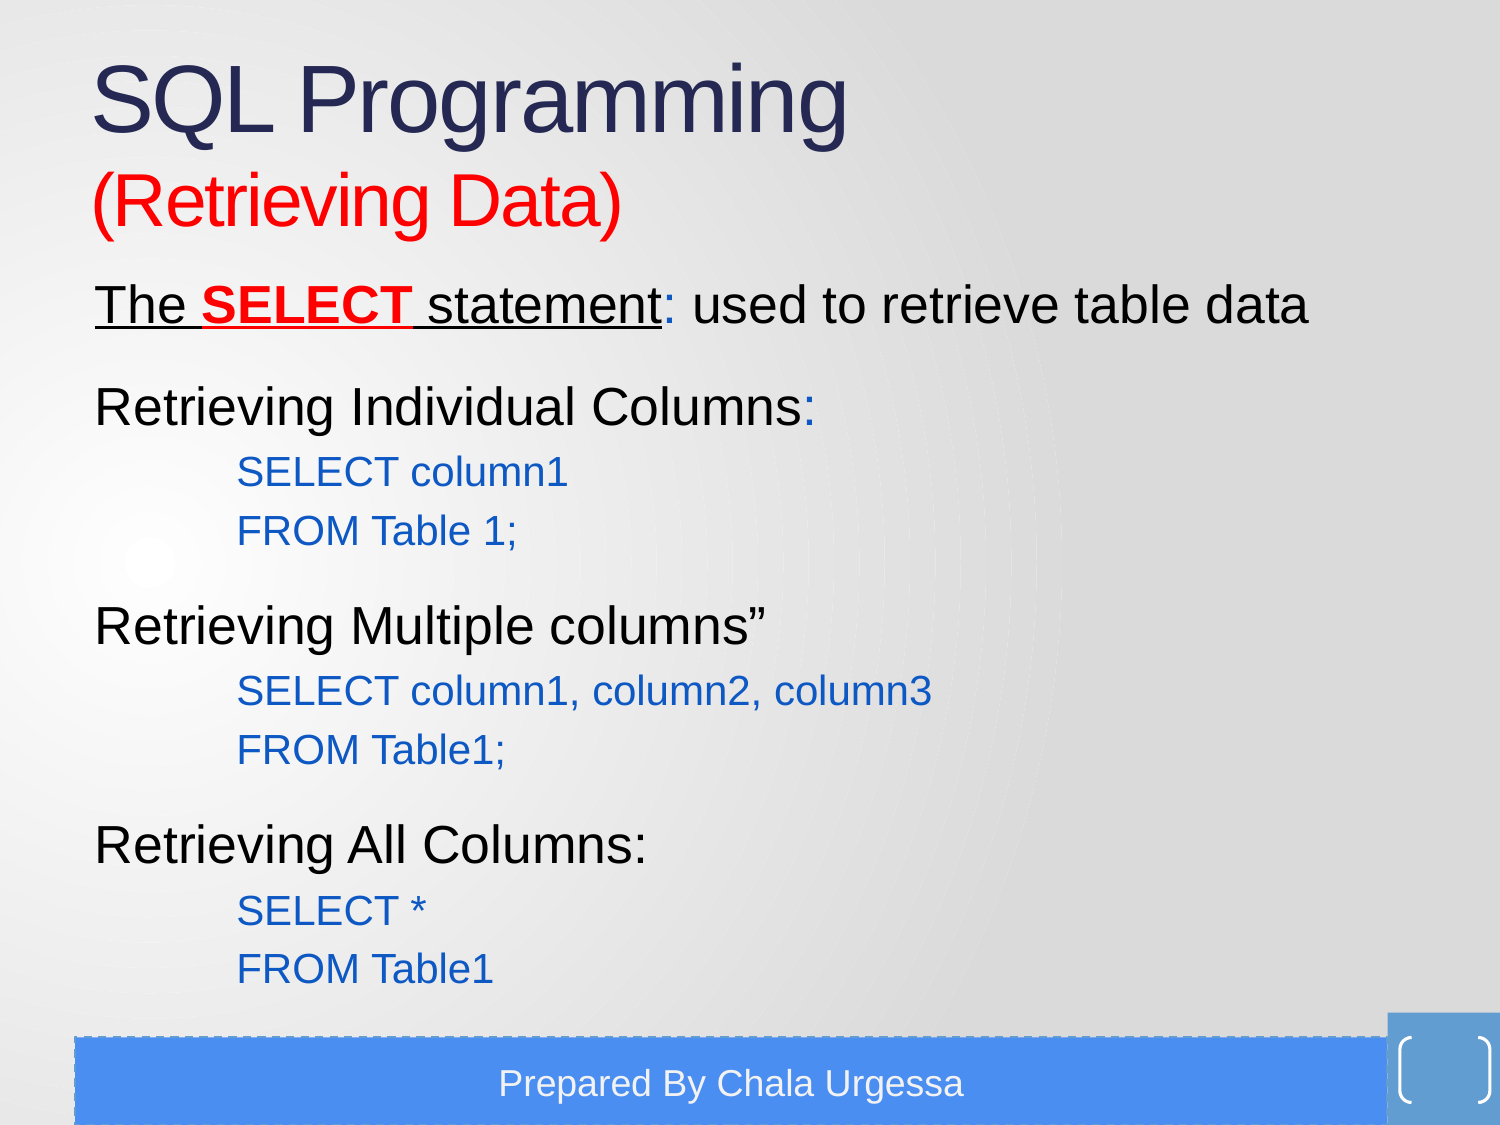

# SQL Programming (Retrieving Data)
The SELECT statement: used to retrieve table data

Retrieving Individual Columns:
SELECT column1
FROM Table 1;

Retrieving Multiple columns”
SELECT column1, column2, column3
FROM Table1;

Retrieving All Columns:
SELECT *
FROM Table1

20